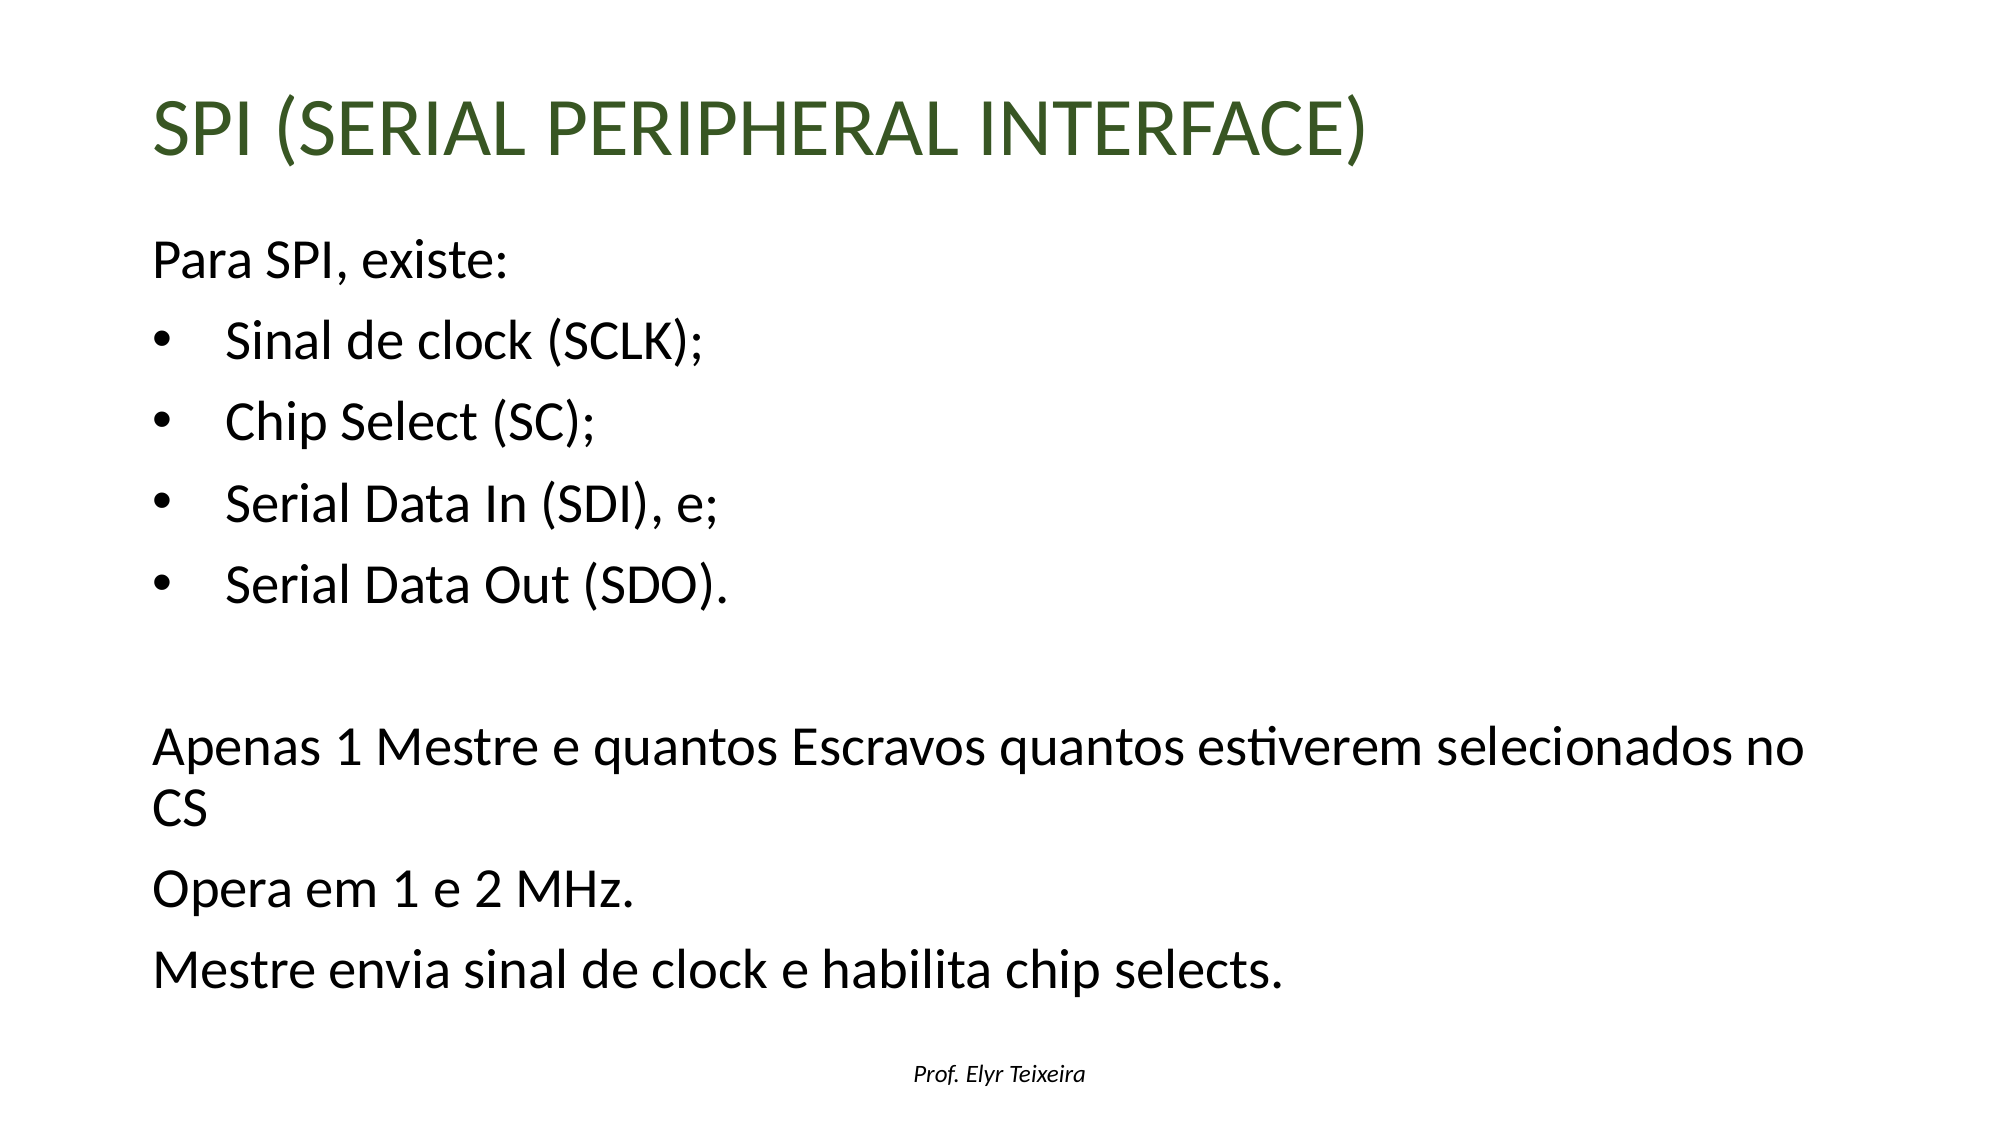

# SPI (serial peripheral interface)
Para SPI, existe:
Sinal de clock (SCLK);
Chip Select (SC);
Serial Data In (SDI), e;
Serial Data Out (SDO).

Apenas 1 Mestre e quantos Escravos quantos estiverem selecionados no CS
Opera em 1 e 2 MHz.
Mestre envia sinal de clock e habilita chip selects.